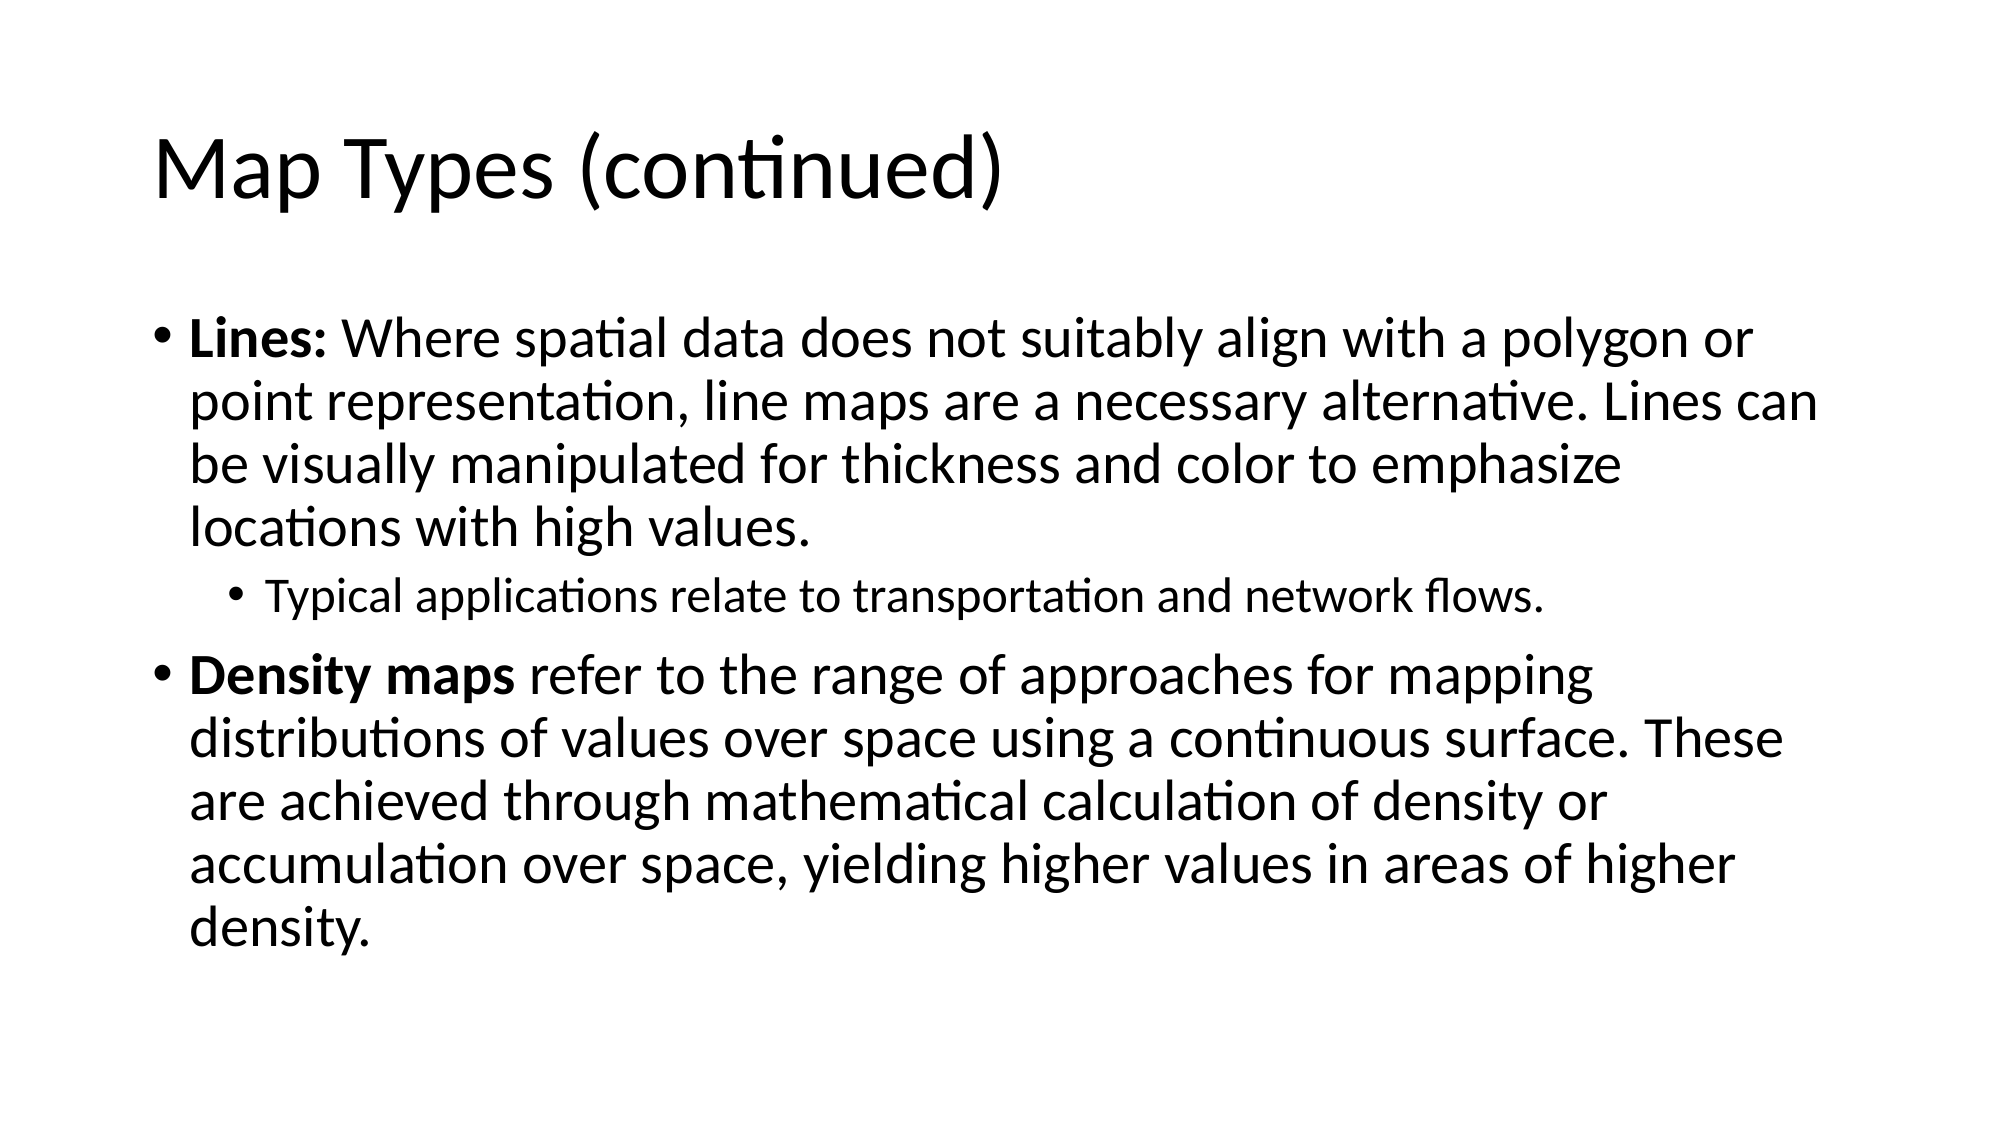

# Map Types (continued)
Lines: Where spatial data does not suitably align with a polygon or point representation, line maps are a necessary alternative. Lines can be visually manipulated for thickness and color to emphasize locations with high values.
Typical applications relate to transportation and network flows.
Density maps refer to the range of approaches for mapping distributions of values over space using a continuous surface. These are achieved through mathematical calculation of density or accumulation over space, yielding higher values in areas of higher density.